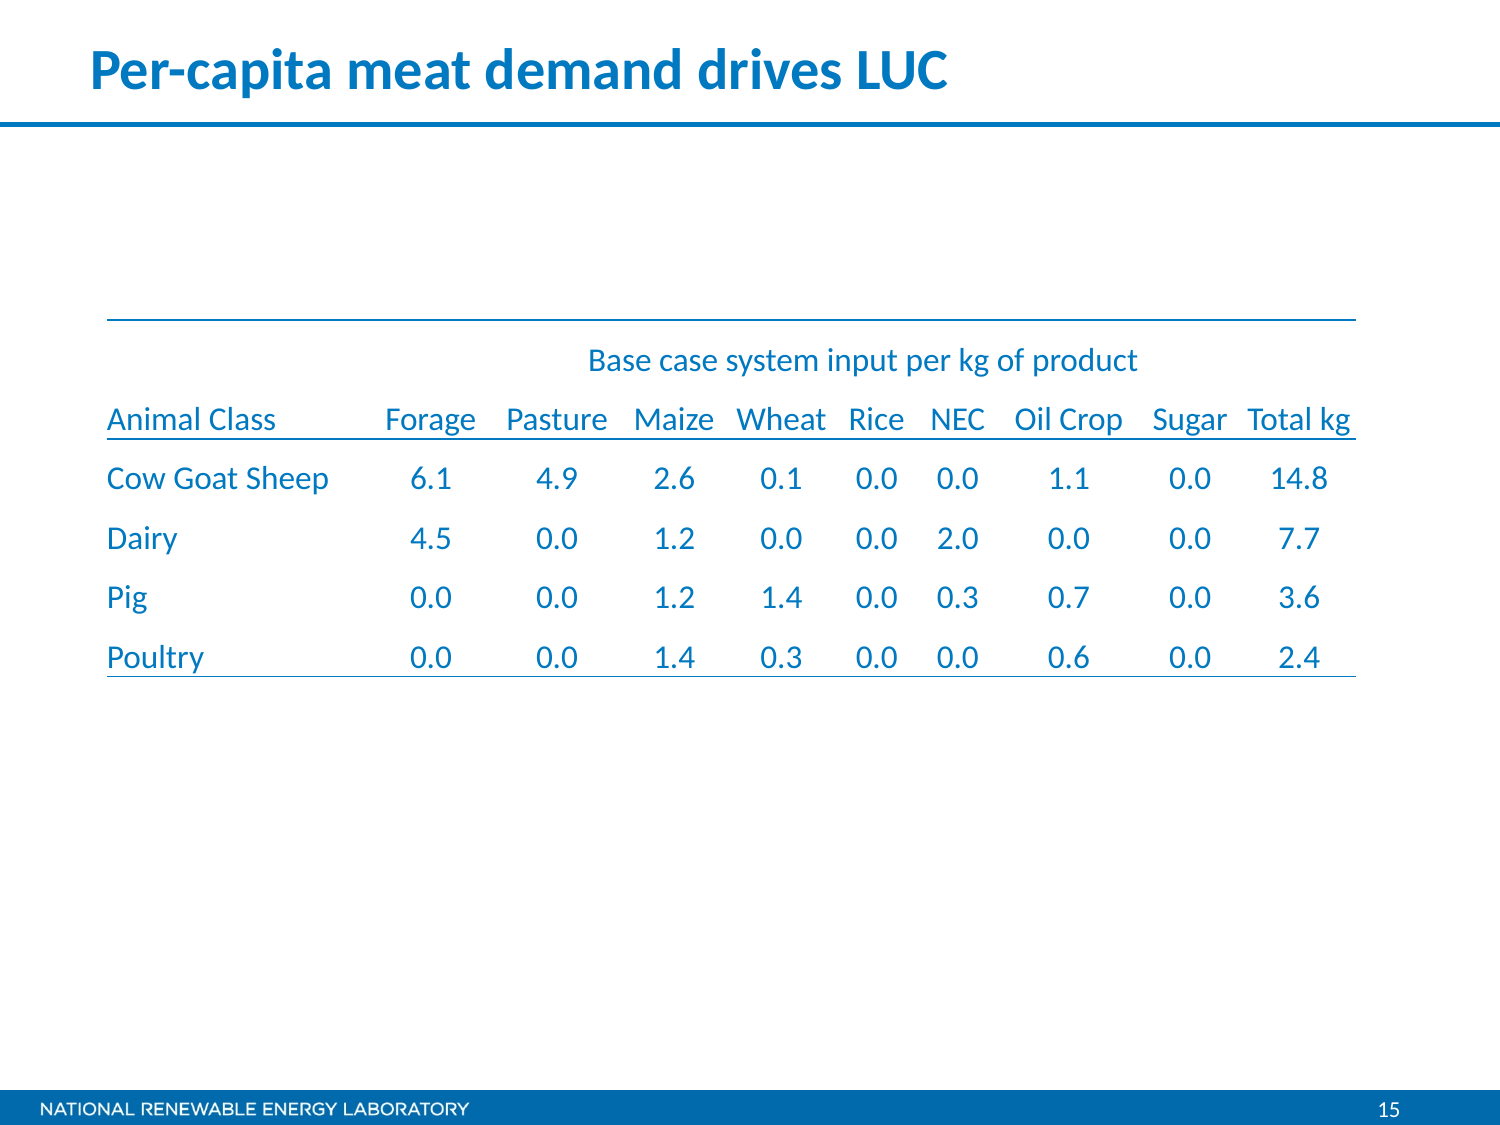

# Per-capita meat demand drives LUC
|  | Base case system input per kg of product |  |  |  |  |  |  |  |  |
| --- | --- | --- | --- | --- | --- | --- | --- | --- | --- |
| Animal Class | Forage | Pasture | Maize | Wheat | Rice | NEC | Oil Crop | Sugar | Total kg |
| Cow Goat Sheep | 6.1 | 4.9 | 2.6 | 0.1 | 0.0 | 0.0 | 1.1 | 0.0 | 14.8 |
| Dairy | 4.5 | 0.0 | 1.2 | 0.0 | 0.0 | 2.0 | 0.0 | 0.0 | 7.7 |
| Pig | 0.0 | 0.0 | 1.2 | 1.4 | 0.0 | 0.3 | 0.7 | 0.0 | 3.6 |
| Poultry | 0.0 | 0.0 | 1.4 | 0.3 | 0.0 | 0.0 | 0.6 | 0.0 | 2.4 |